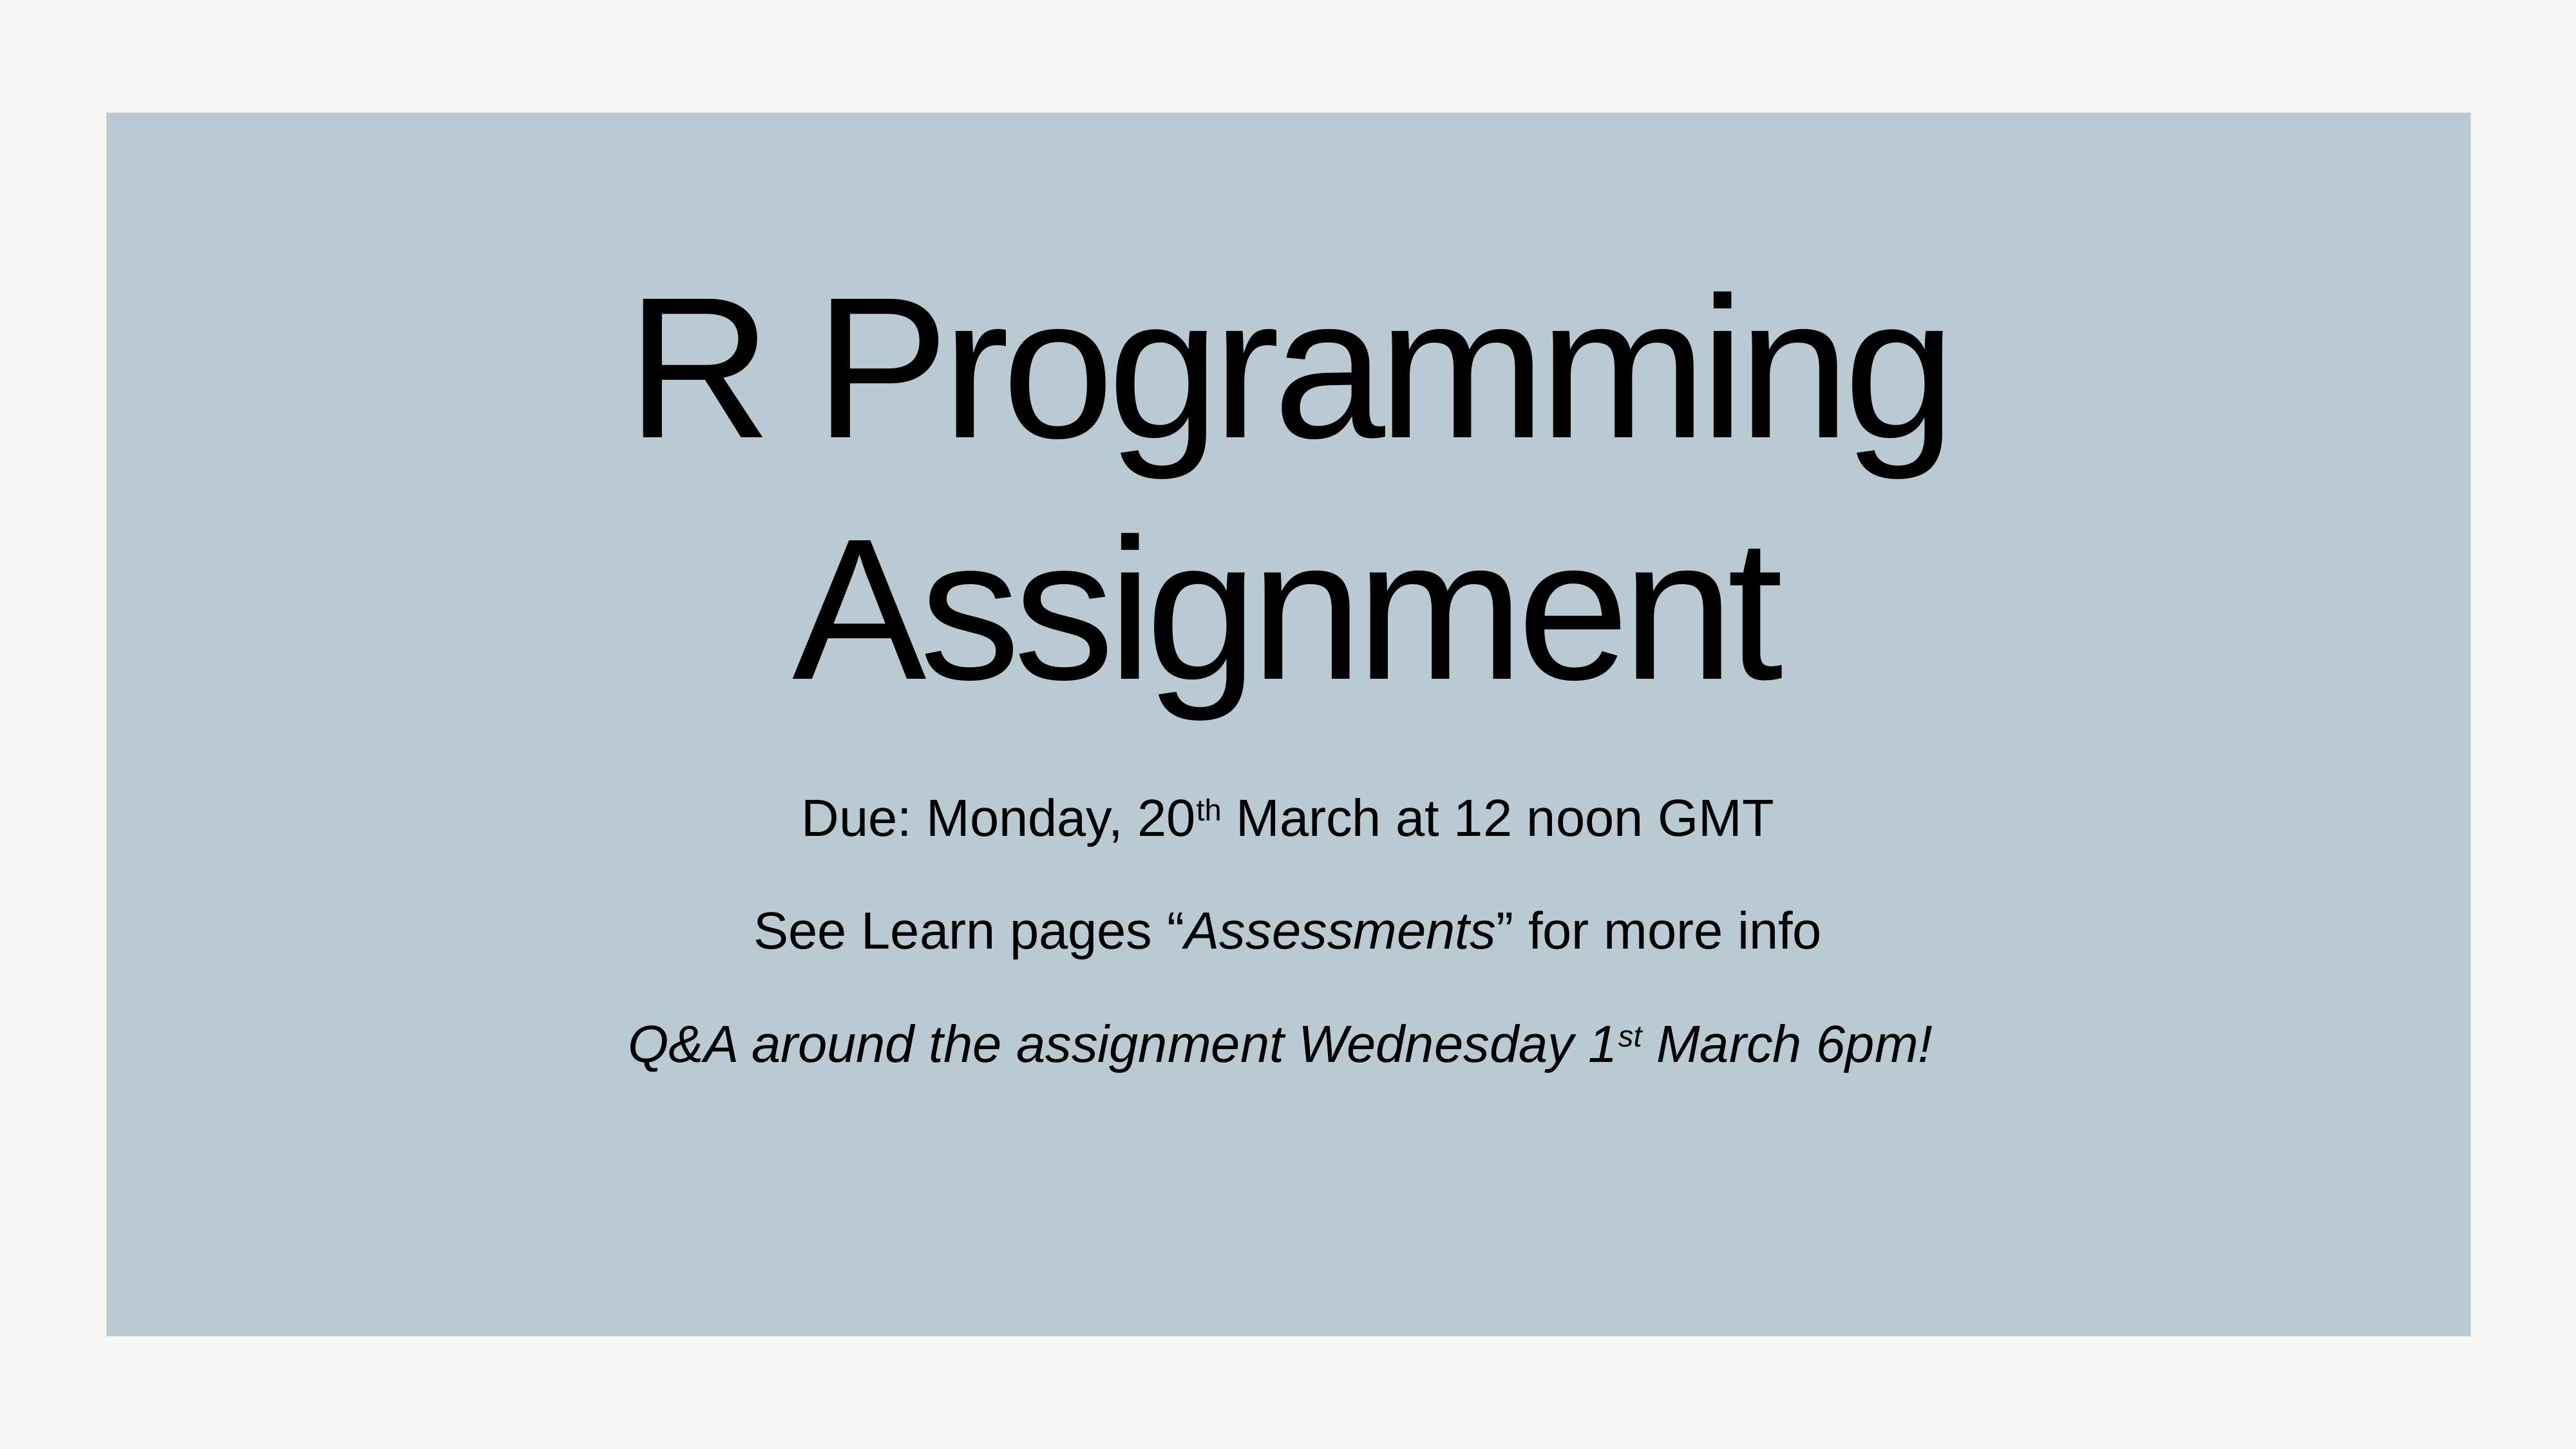

R Programming Assignment
Due: Monday, 20th March at 12 noon GMT

See Learn pages “Assessments” for more info

Q&A around the assignment Wednesday 1st March 6pm!